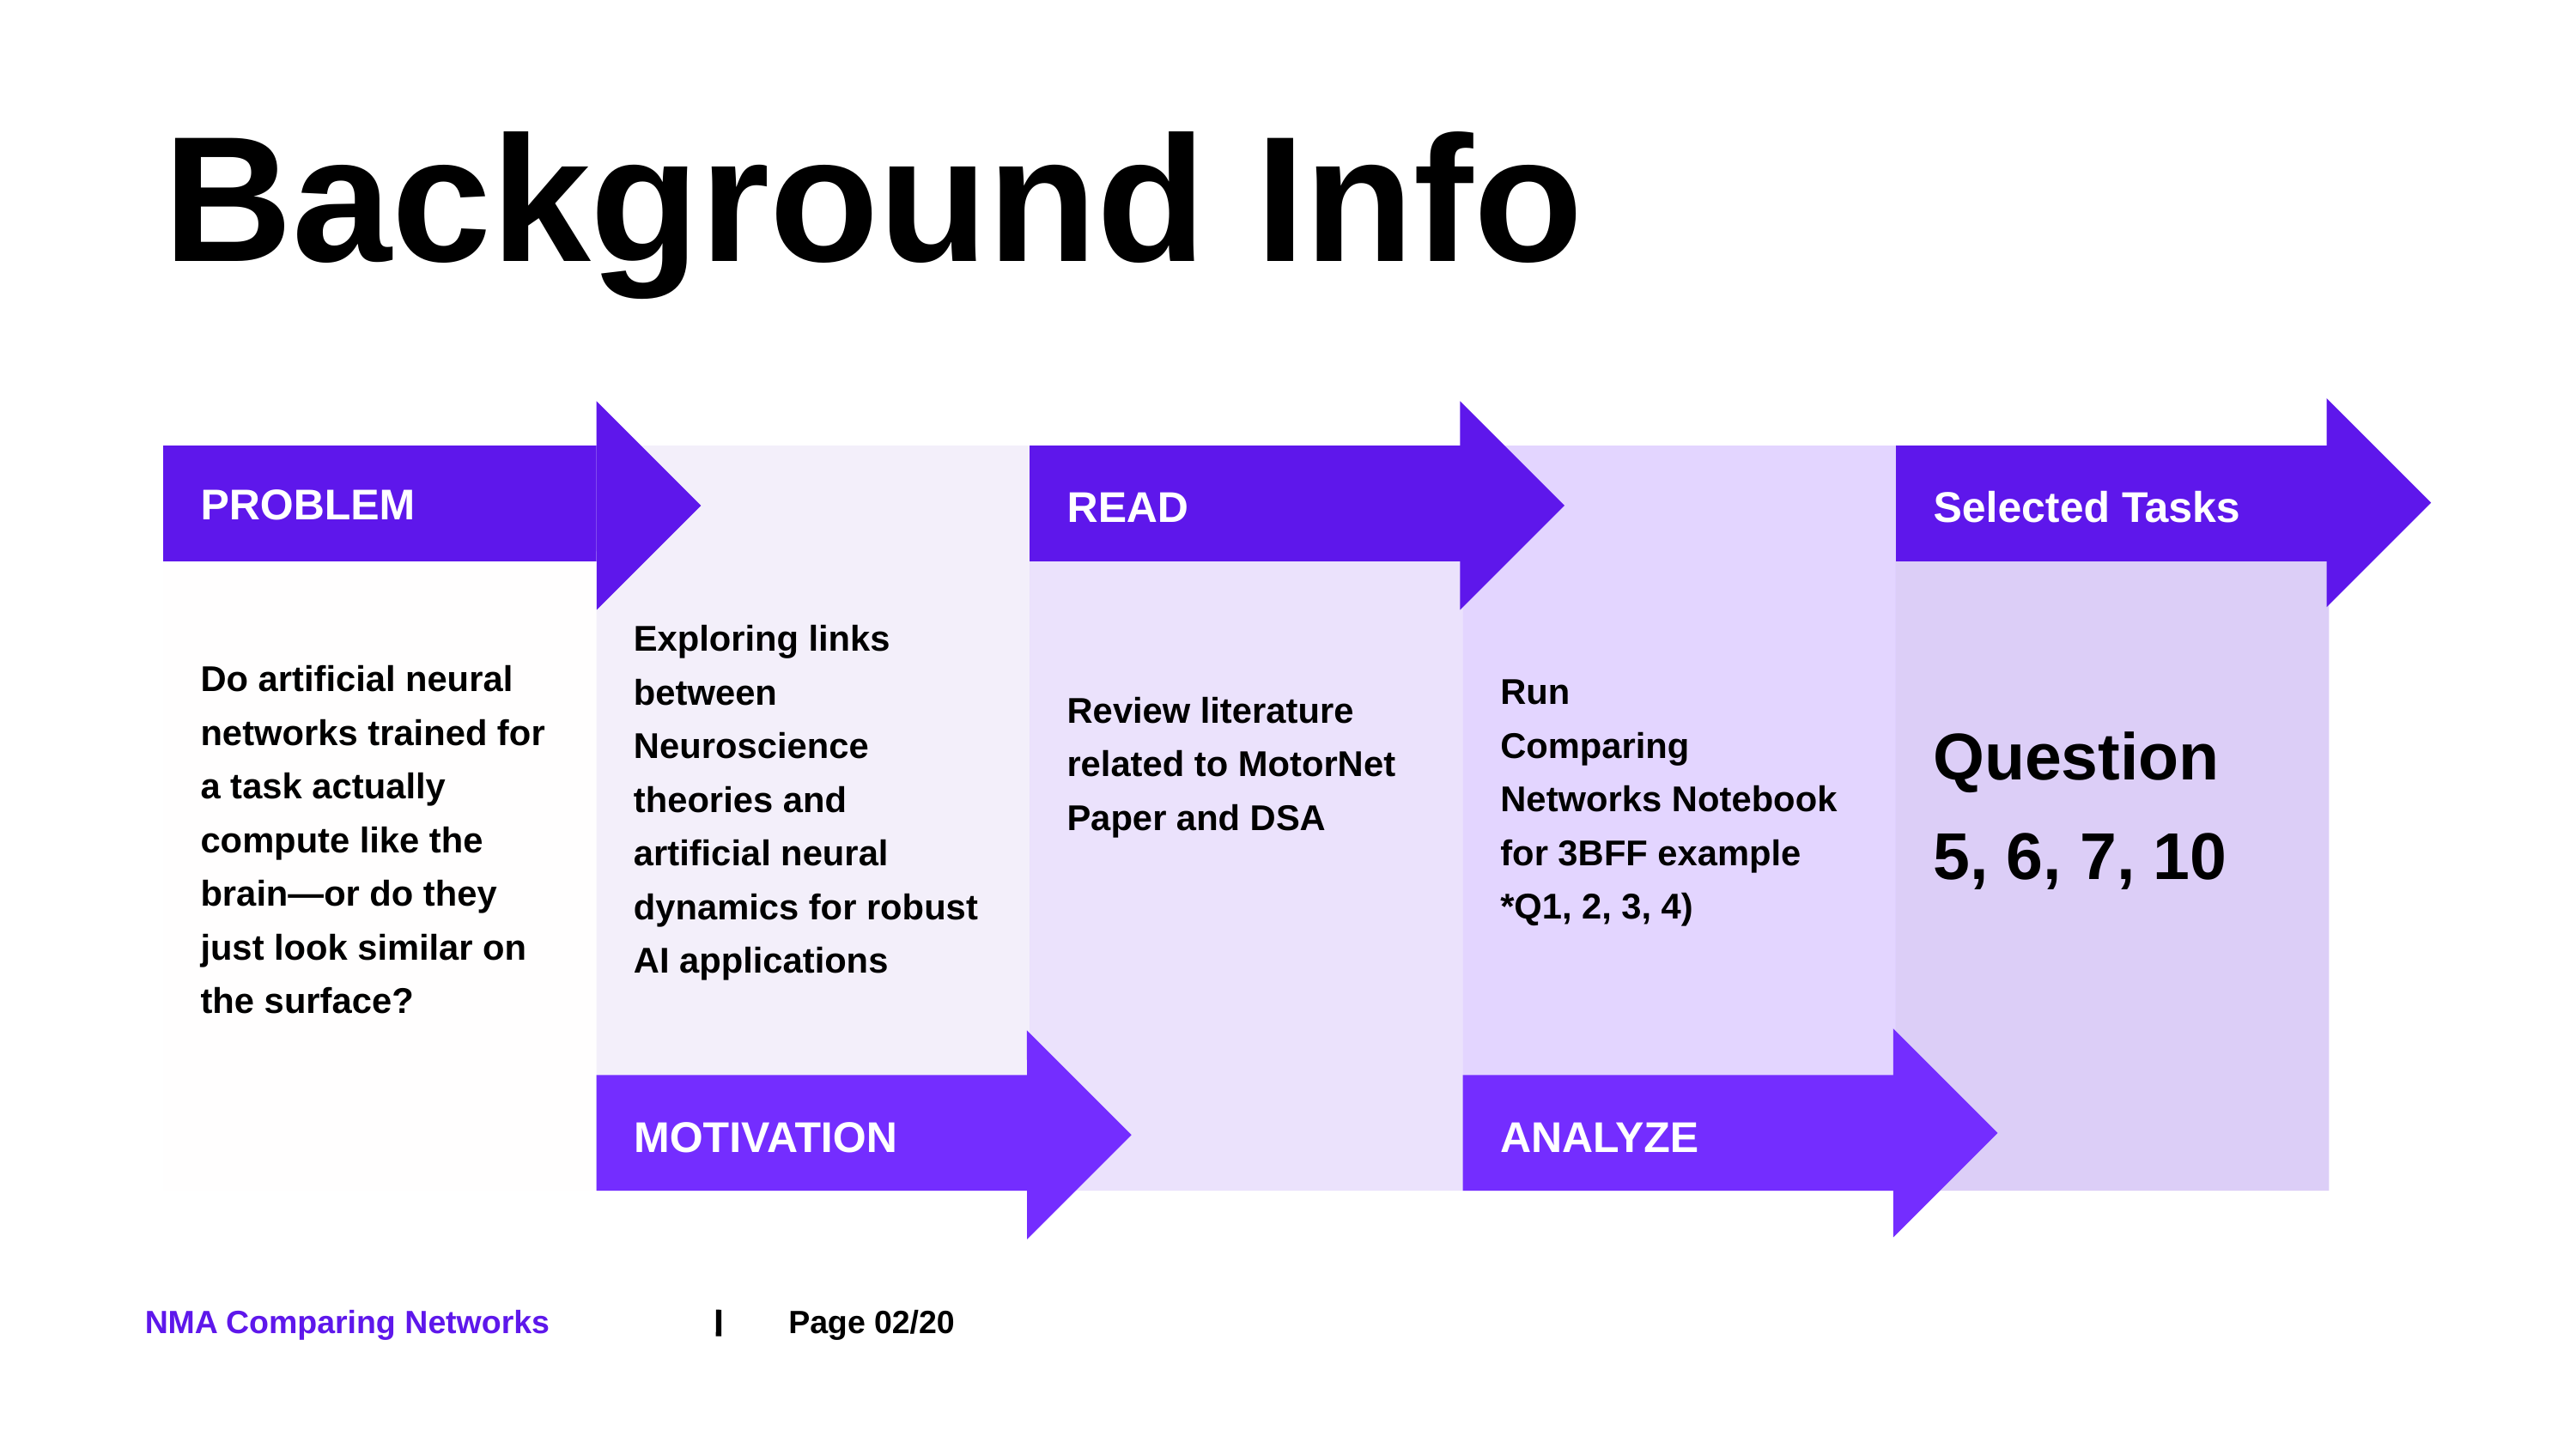

Background Info

PROBLEM
READ
Selected Tasks
Exploring links between Neuroscience theories and artificial neural dynamics for robust AI applications
Do artificial neural networks trained for a task actually compute like the brain—or do they just look similar on the surface?
Run
Comparing Networks Notebook for 3BFF example
*Q1, 2, 3, 4)

Review literature related to MotorNet Paper and DSA
Question 5, 6, 7, 10

MOTIVATION
ANALYZE
NMA Comparing Networks
Page 02/20